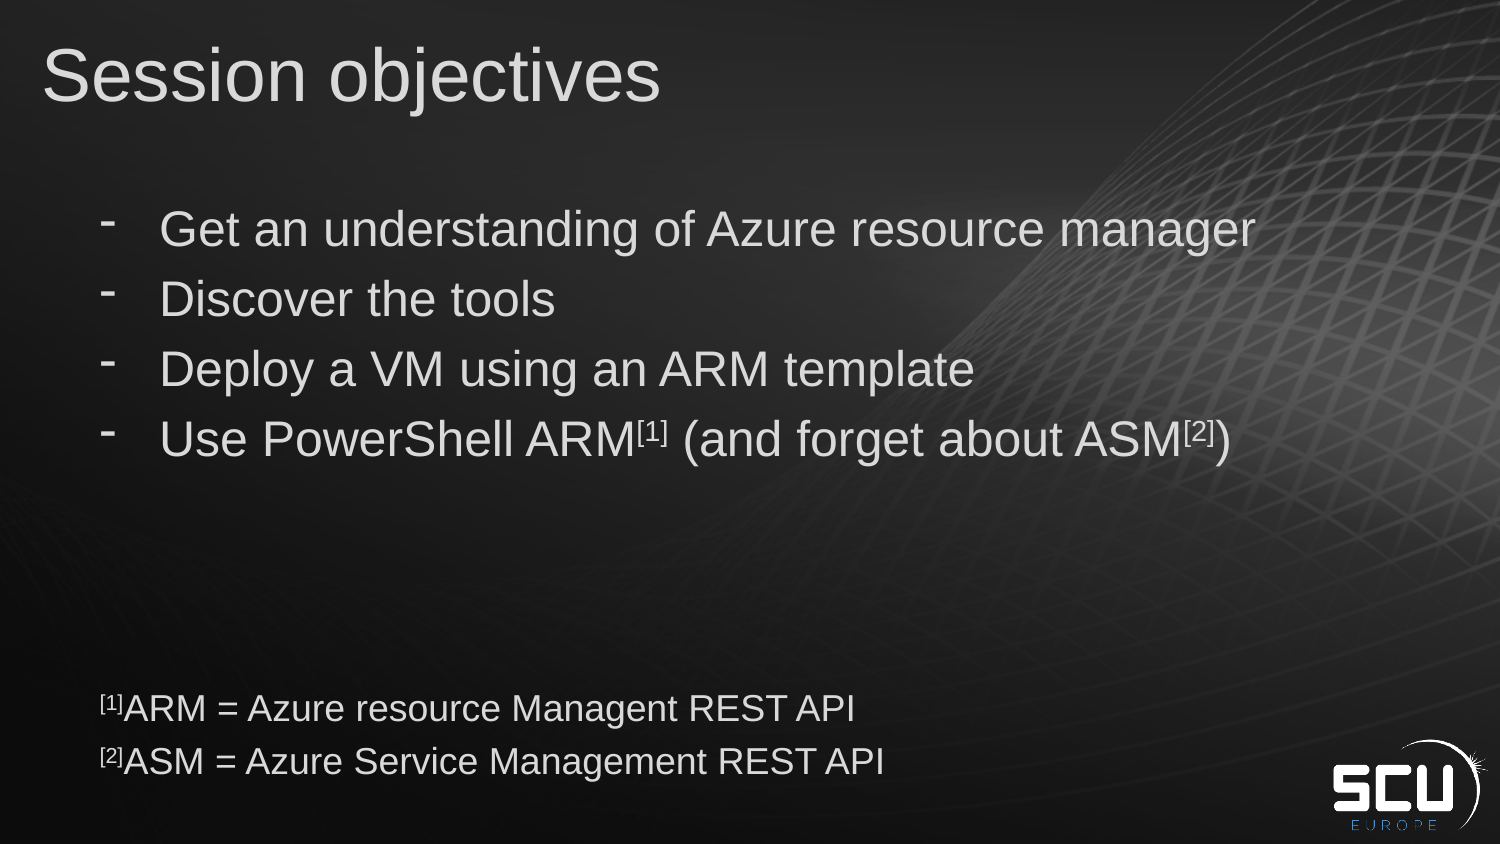

# Session objectives
Get an understanding of Azure resource manager
Discover the tools
Deploy a VM using an ARM template
Use PowerShell ARM[1] (and forget about ASM[2])

[1]ARM = Azure resource Managent REST API
[2]ASM = Azure Service Management REST API